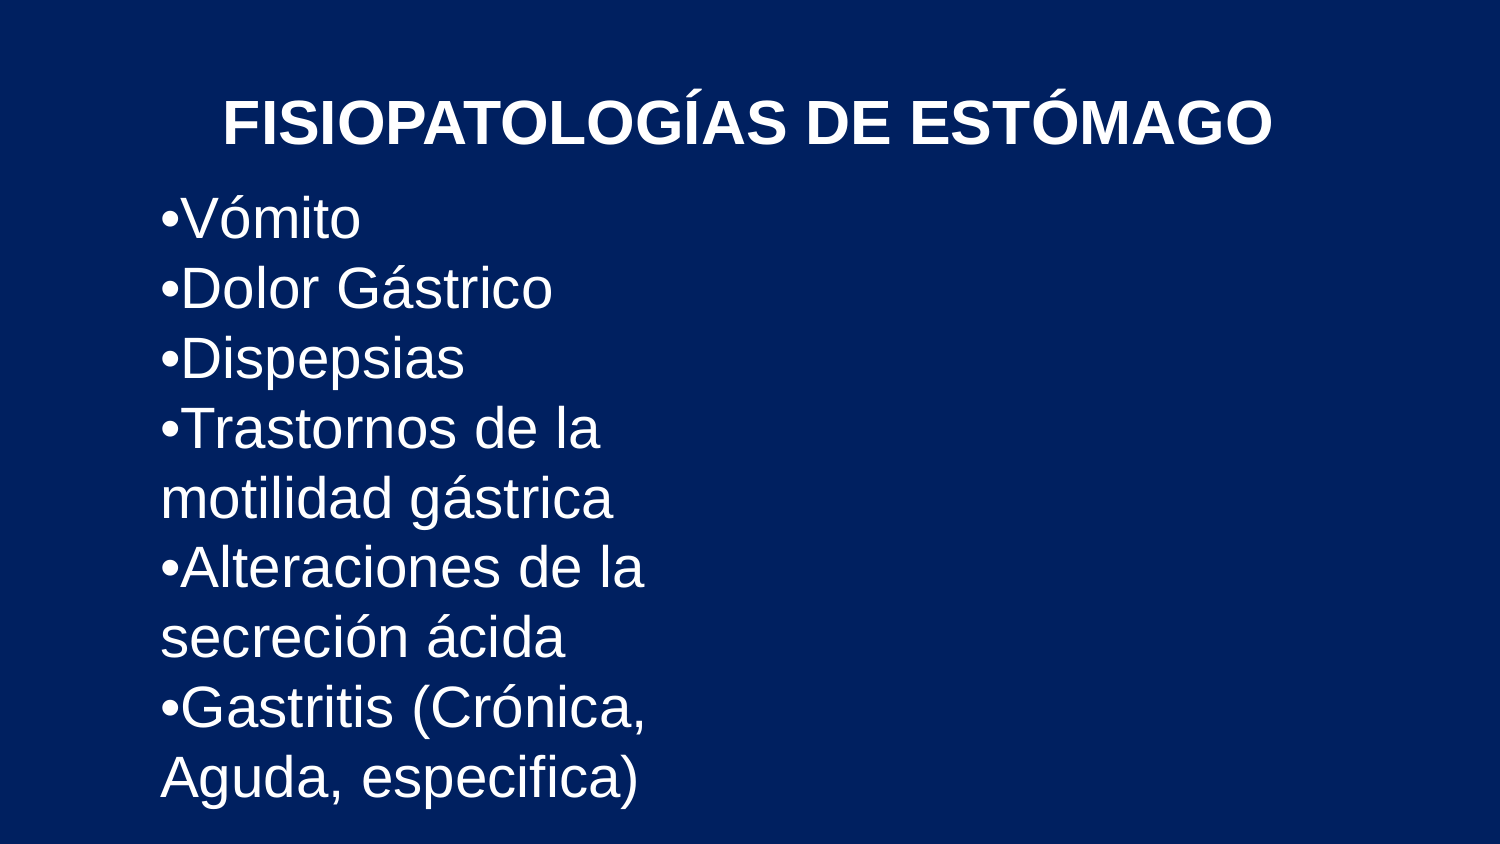

# FISIOPATOLOGÍAS DE ESTÓMAGO
•Vómito
•Dolor Gástrico
•Dispepsias
•Trastornos de la motilidad gástrica
•Alteraciones de la secreción ácida
•Gastritis (Crónica, Aguda, especifica)